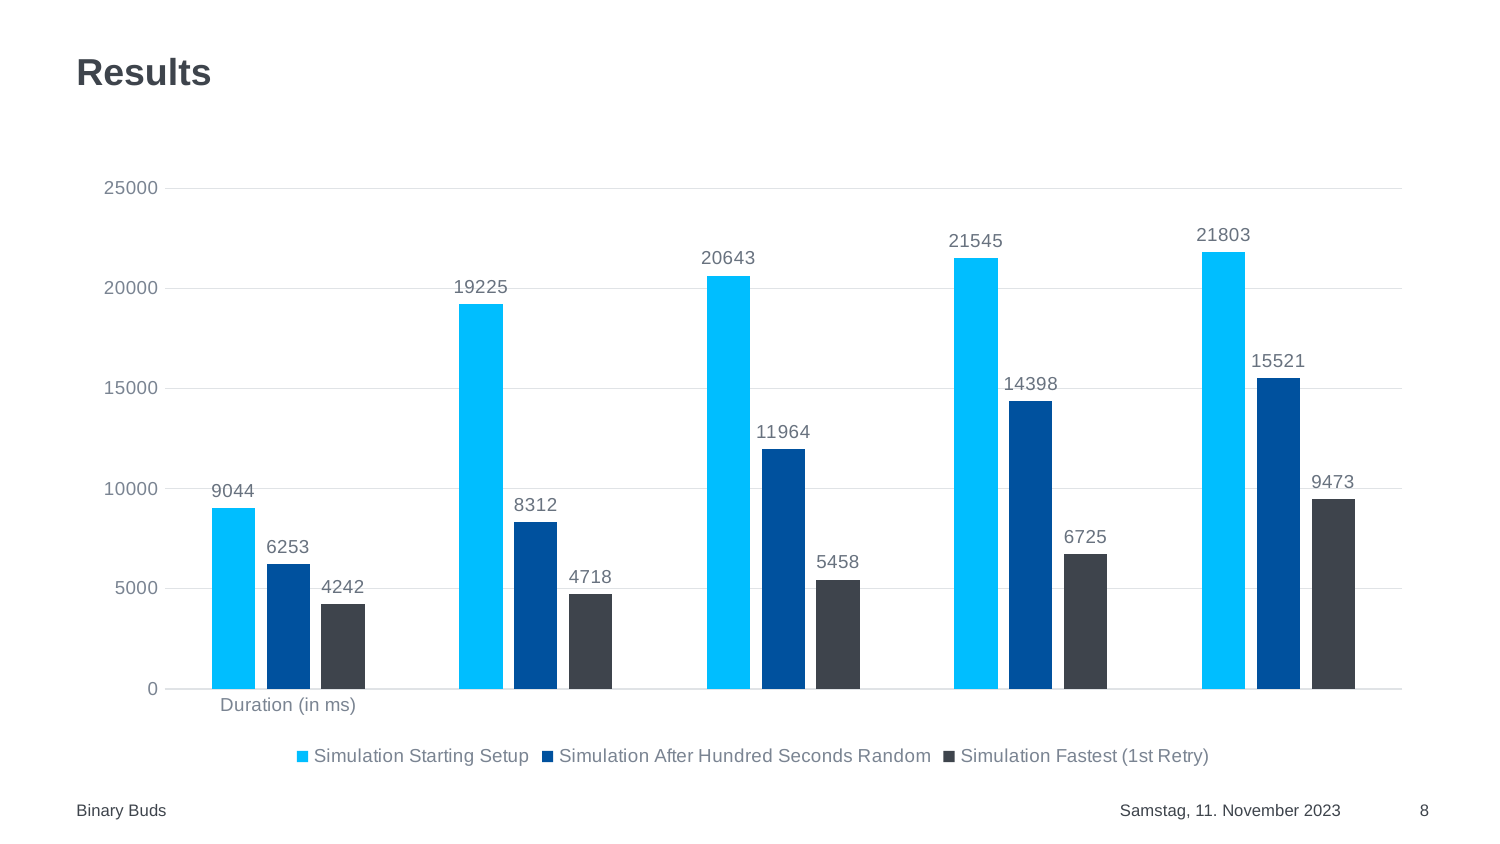

# Results

### Chart

| Category | Simulation Starting Setup | Simulation After Hundred Seconds Random | Simulation Fastest (1st Retry) |
|---|---|---|---|
| Duration (in ms) | 9044.0 | 6253.0 | 4242.0 |
Binary Buds
Samstag, 11. November 2023
8